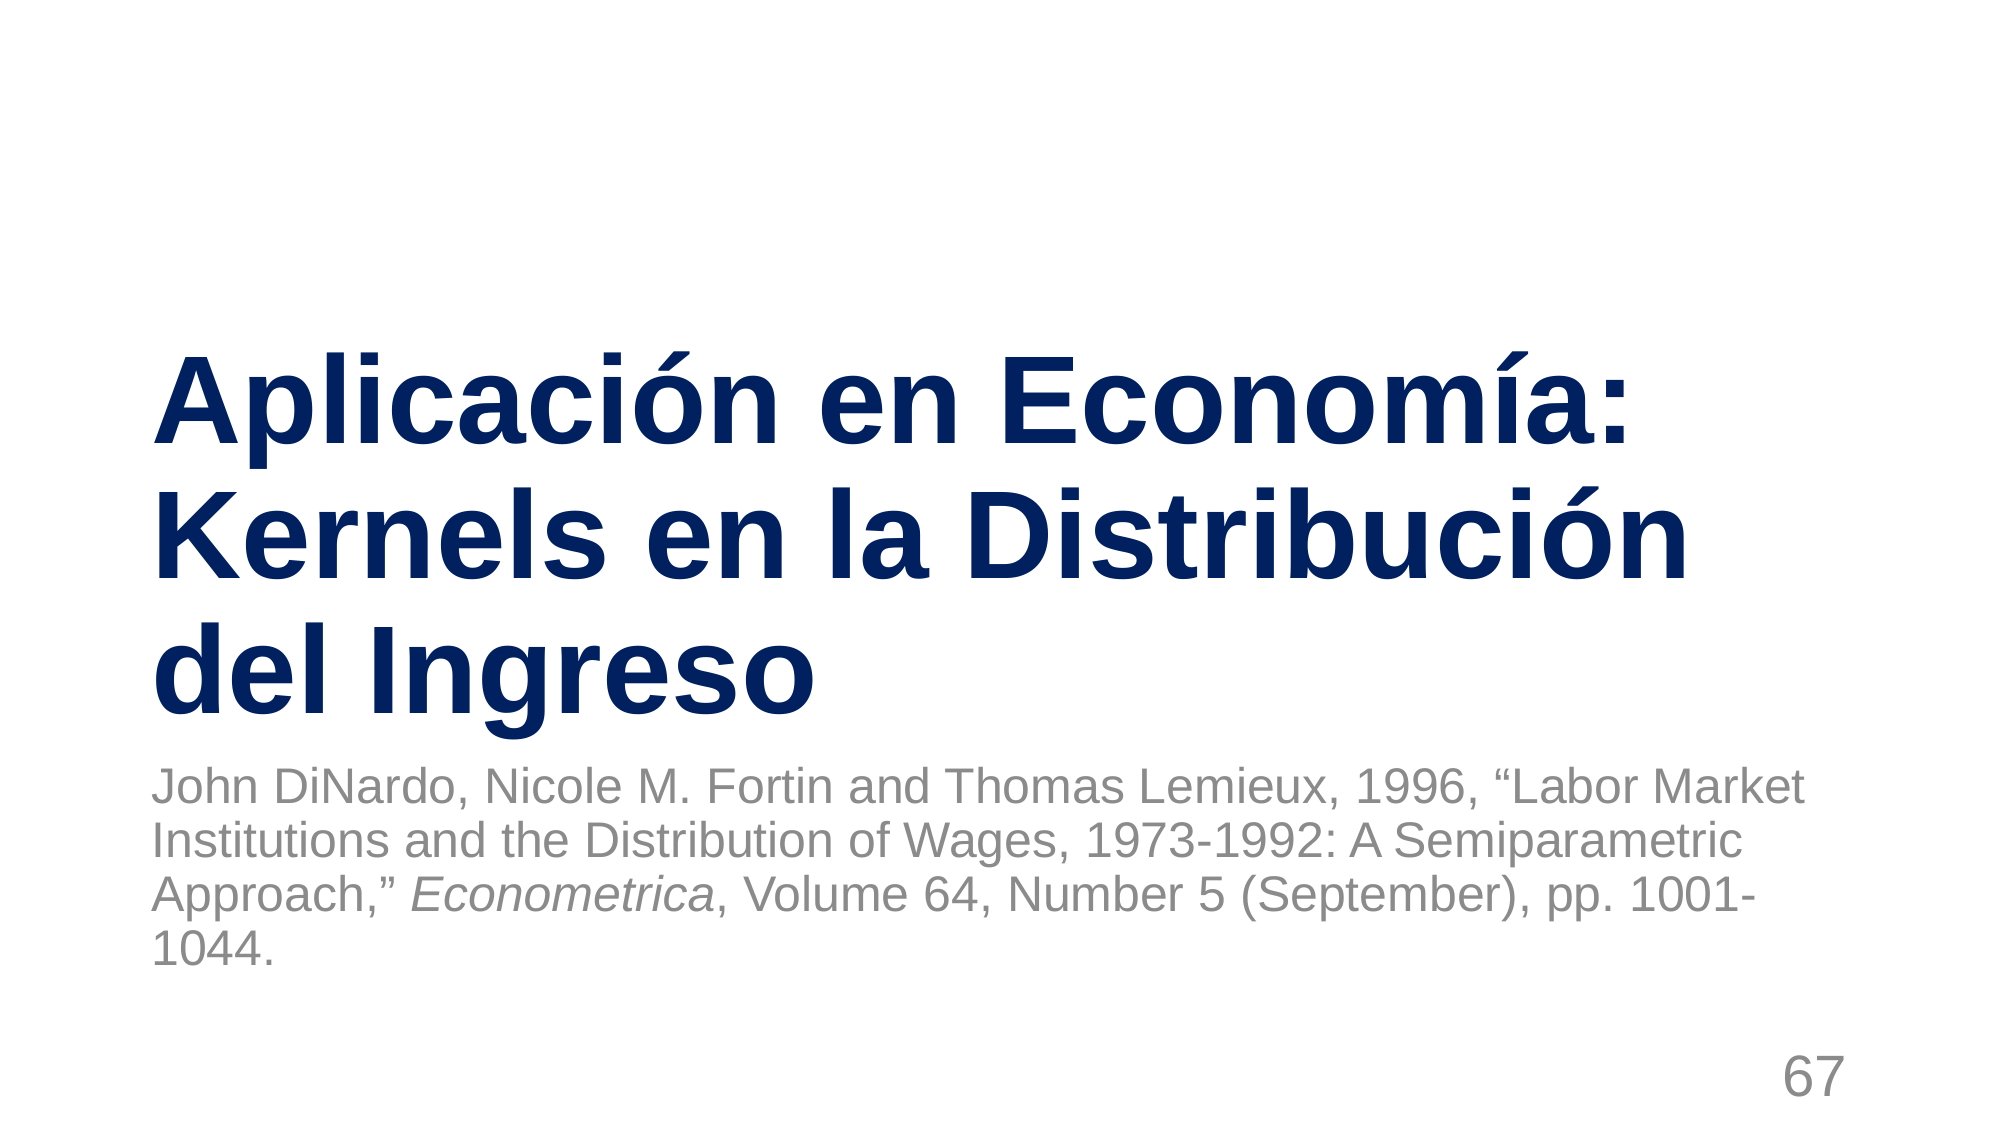

# Aplicación en Economía: Kernels en la Distribución del Ingreso
John DiNardo, Nicole M. Fortin and Thomas Lemieux, 1996, “Labor Market Institutions and the Distribution of Wages, 1973-1992: A Semiparametric Approach,” Econometrica, Volume 64, Number 5 (September), pp. 1001- 1044.

67